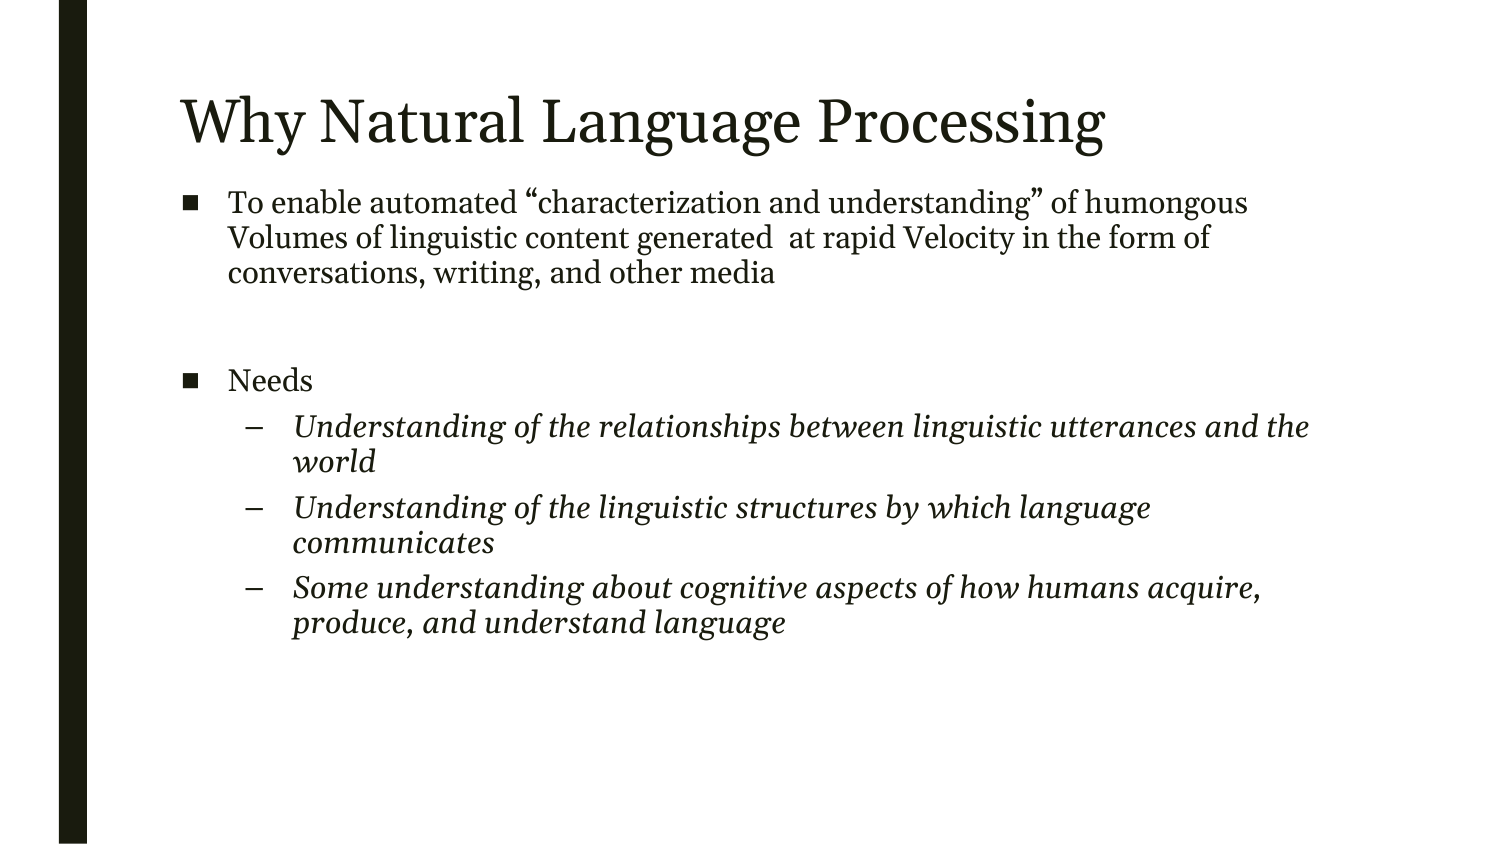

# Why Natural Language Processing
To enable automated “characterization and understanding” of humongous Volumes of linguistic content generated  at rapid Velocity in the form of conversations, writing, and other media

Needs
Understanding of the relationships between linguistic utterances and the world
Understanding of the linguistic structures by which language communicates
Some understanding about cognitive aspects of how humans acquire, produce, and understand language